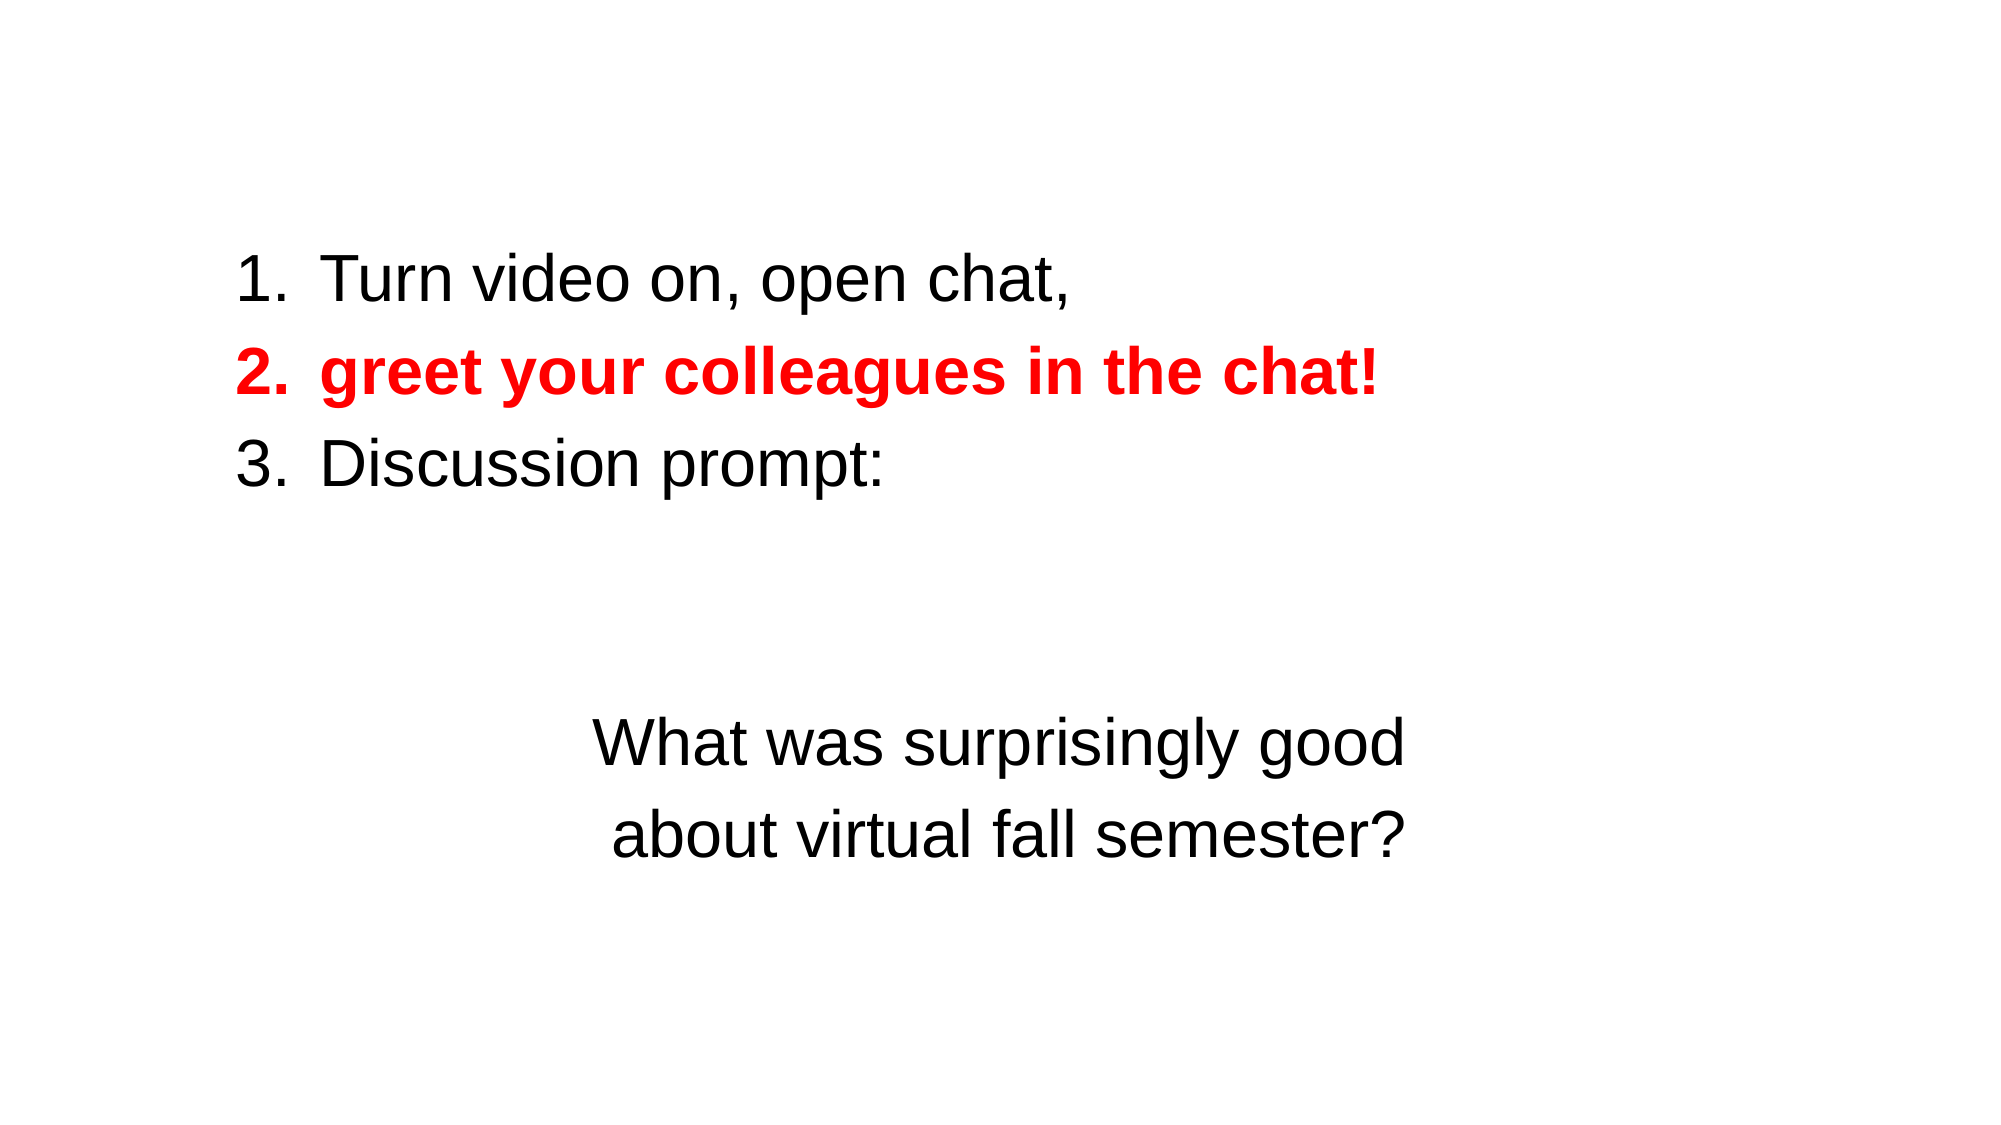

Turn video on, open chat,
greet your colleagues in the chat!
Discussion prompt:

What was surprisingly good
 about virtual fall semester?